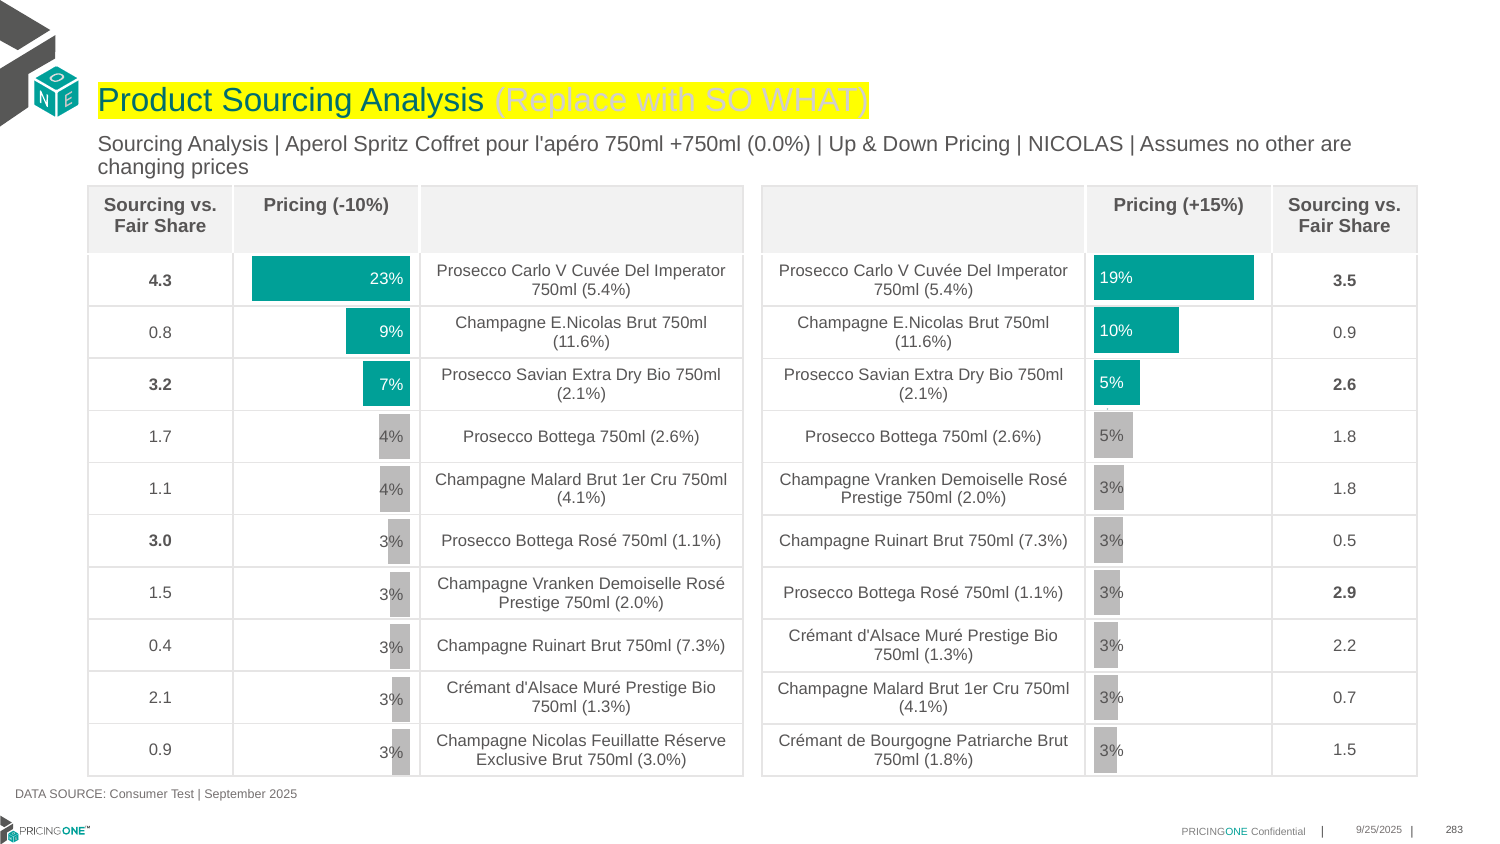

# Product Sourcing Analysis (Replace with SO WHAT)
Sourcing Analysis | Aperol Spritz Coffret pour l'apéro 750ml +750ml (0.0%) | Up & Down Pricing | NICOLAS | Assumes no other are changing prices
| Sourcing vs. Fair Share | Pricing (-10%) |  |
| --- | --- | --- |
| 4.3 |  | Prosecco Carlo V Cuvée Del Imperator 750ml (5.4%) |
| 0.8 |  | Champagne E.Nicolas Brut 750ml (11.6%) |
| 3.2 |  | Prosecco Savian Extra Dry Bio 750ml (2.1%) |
| 1.7 |  | Prosecco Bottega 750ml (2.6%) |
| 1.1 |  | Champagne Malard Brut 1er Cru 750ml (4.1%) |
| 3.0 |  | Prosecco Bottega Rosé 750ml (1.1%) |
| 1.5 |  | Champagne Vranken Demoiselle Rosé Prestige 750ml (2.0%) |
| 0.4 |  | Champagne Ruinart Brut 750ml (7.3%) |
| 2.1 |  | Crémant d'Alsace Muré Prestige Bio 750ml (1.3%) |
| 0.9 |  | Champagne Nicolas Feuillatte Réserve Exclusive Brut 750ml (3.0%) |
|  | Pricing (+15%) | Sourcing vs. Fair Share |
| --- | --- | --- |
| Prosecco Carlo V Cuvée Del Imperator 750ml (5.4%) |  | 3.5 |
| Champagne E.Nicolas Brut 750ml (11.6%) |  | 0.9 |
| Prosecco Savian Extra Dry Bio 750ml (2.1%) |  | 2.6 |
| Prosecco Bottega 750ml (2.6%) |  | 1.8 |
| Champagne Vranken Demoiselle Rosé Prestige 750ml (2.0%) |  | 1.8 |
| Champagne Ruinart Brut 750ml (7.3%) |  | 0.5 |
| Prosecco Bottega Rosé 750ml (1.1%) |  | 2.9 |
| Crémant d'Alsace Muré Prestige Bio 750ml (1.3%) |  | 2.2 |
| Champagne Malard Brut 1er Cru 750ml (4.1%) |  | 0.7 |
| Crémant de Bourgogne Patriarche Brut 750ml (1.8%) |  | 1.5 |

### Chart

| Category | Aperol Spritz Coffret pour l'apéro 750ml +750ml (0.0%) |
|---|---|
| Prosecco Carlo V Cuvée Del Imperator 750ml (5.4%) | 0.185704728903788 |
| Champagne E.Nicolas Brut 750ml (11.6%) | 0.09912446288871615 |
| Prosecco Savian Extra Dry Bio 750ml (2.1%) | 0.05402152133034946 |
| Prosecco Bottega 750ml (2.6%) | 0.04527339349539132 |
| Champagne Vranken Demoiselle Rosé Prestige 750ml (2.0%) | 0.0348826176093908 |
| Champagne Ruinart Brut 750ml (7.3%) | 0.033764688167314226 |
| Prosecco Bottega Rosé 750ml (1.1%) | 0.030520110281220324 |
| Crémant d'Alsace Muré Prestige Bio 750ml (1.3%) | 0.028290862637694408 |
| Champagne Malard Brut 1er Cru 750ml (4.1%) | 0.02791654967449966 |
| Crémant de Bourgogne Patriarche Brut 750ml (1.8%) | 0.026400782571875704 |

### Chart

| Category | Aperol Spritz Coffret pour l'apéro 750ml +750ml (0.0%) |
|---|---|
| Prosecco Carlo V Cuvée Del Imperator 750ml (5.4%) | 0.22599861390112344 |
| Champagne E.Nicolas Brut 750ml (11.6%) | 0.09127246644175258 |
| Prosecco Savian Extra Dry Bio 750ml (2.1%) | 0.0667671487397733 |
| Prosecco Bottega 750ml (2.6%) | 0.04461082005863825 |
| Champagne Malard Brut 1er Cru 750ml (4.1%) | 0.04304900356329729 |
| Prosecco Bottega Rosé 750ml (1.1%) | 0.031587176813953406 |
| Champagne Vranken Demoiselle Rosé Prestige 750ml (2.0%) | 0.029405830443338866 |
| Champagne Ruinart Brut 750ml (7.3%) | 0.029006866010837285 |
| Crémant d'Alsace Muré Prestige Bio 750ml (1.3%) | 0.026068600940732434 |
| Champagne Nicolas Feuillatte Réserve Exclusive Brut 750ml (3.0%) | 0.025795280623484795 |
DATA SOURCE: Consumer Test | September 2025

9/25/2025
283